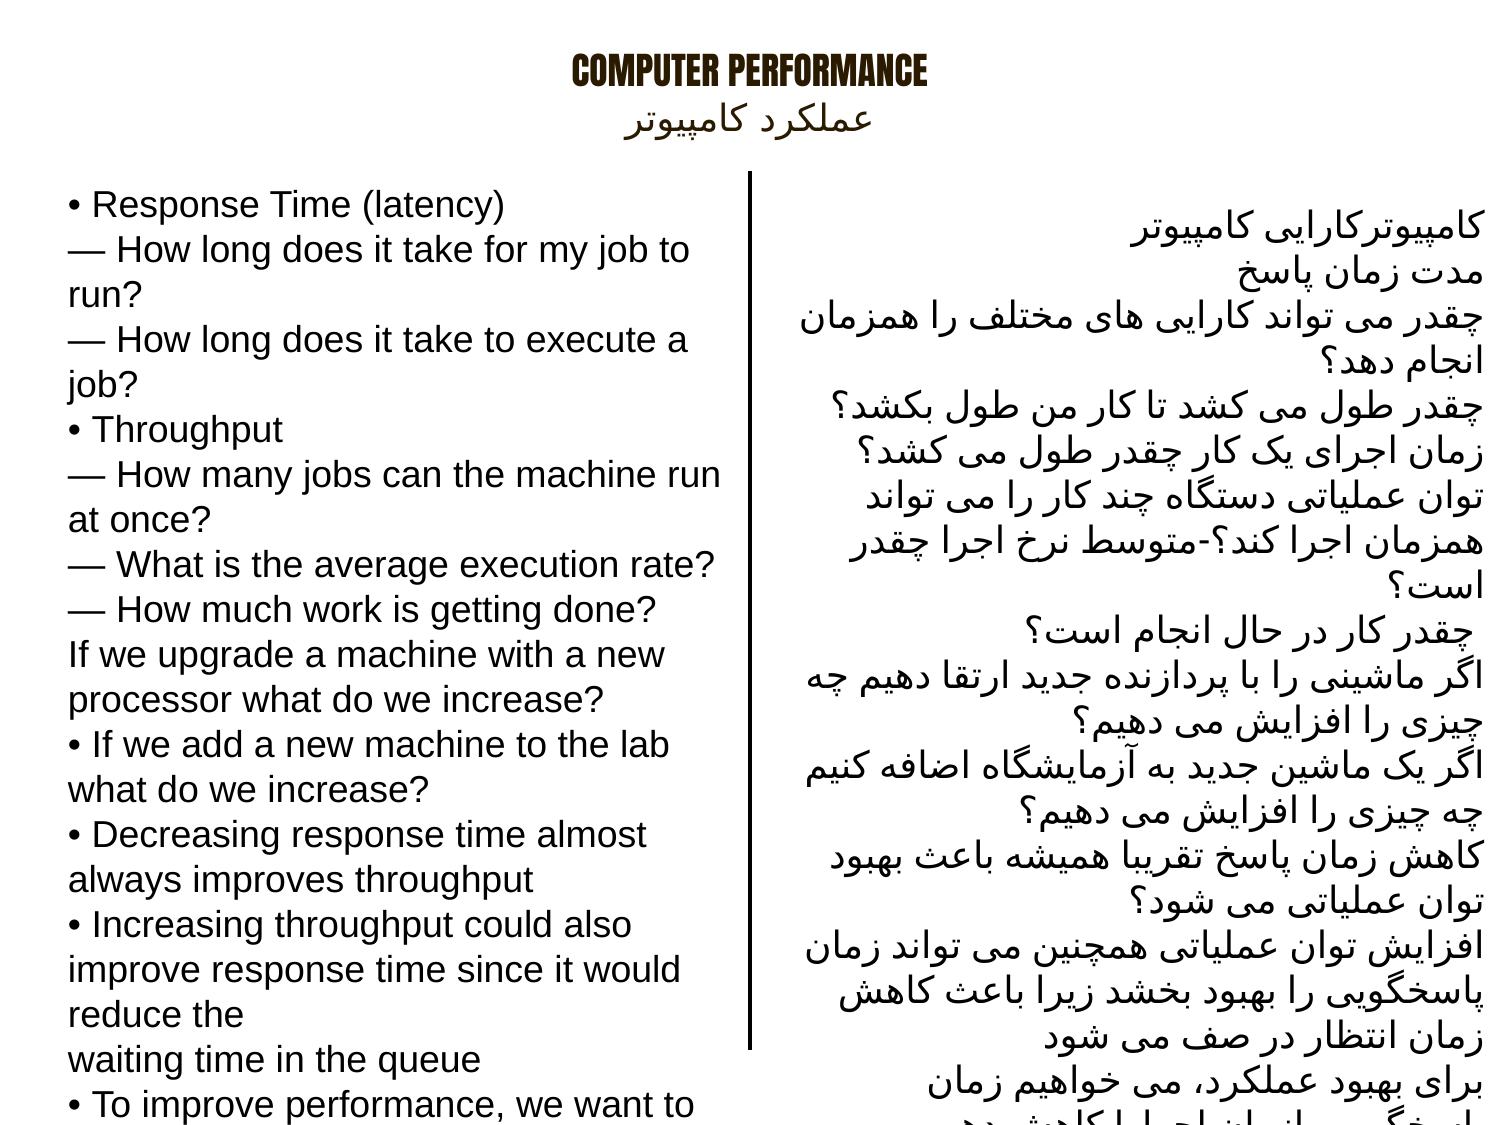

COMPUTER PERFORMANCE
عملکرد کامپیوتر
• Response Time (latency)
— How long does it take for my job to run?
— How long does it take to execute a job?
• Throughput
— How many jobs can the machine run at once?
— What is the average execution rate?
— How much work is getting done?
If we upgrade a machine with a new processor what do we increase?
• If we add a new machine to the lab what do we increase?
• Decreasing response time almost always improves throughput
• Increasing throughput could also improve response time since it would reduce the
waiting time in the queue
• To improve performance, we want to minimize response time or
execution time
کامپیوترکارایی کامپیوتر
مدت زمان پاسخ
چقدر می تواند کارایی های مختلف را همزمان انجام دهد؟
چقدر طول می کشد تا کار من طول بکشد؟
زمان اجرای یک کار چقدر طول می کشد؟
توان عملیاتی دستگاه چند کار را می تواند همزمان اجرا کند؟-متوسط نرخ اجرا چقدر است؟
 چقدر کار در حال انجام است؟
اگر ماشینی را با پردازنده جدید ارتقا دهیم چه چیزی را افزایش می دهیم؟
اگر یک ماشین جدید به آزمایشگاه اضافه کنیم چه چیزی را افزایش می دهیم؟
کاهش زمان پاسخ تقریبا همیشه باعث بهبود توان عملیاتی می شود؟
افزایش توان عملیاتی همچنین می تواند زمان پاسخگویی را بهبود بخشد زیرا باعث کاهش زمان انتظار در صف می شود
برای بهبود عملکرد، می خواهیم زمان پاسخگویی یازمان اجرارا کاهش دهیم.